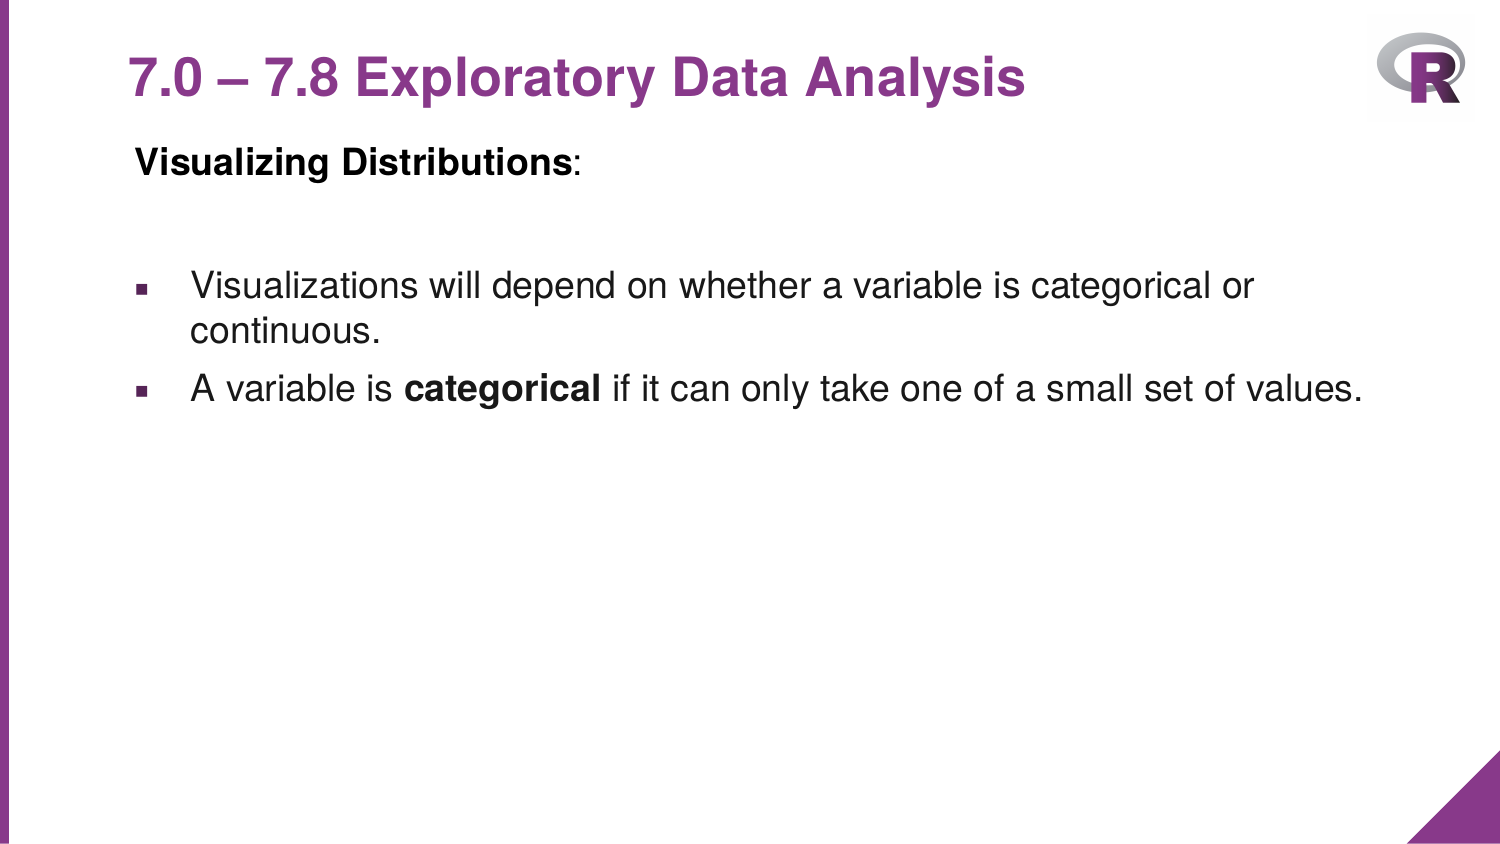

# 7.0 – 7.8 Exploratory Data Analysis
Visualizing Distributions:

Visualizations will depend on whether a variable is categorical or continuous.
A variable is categorical if it can only take one of a small set of values.